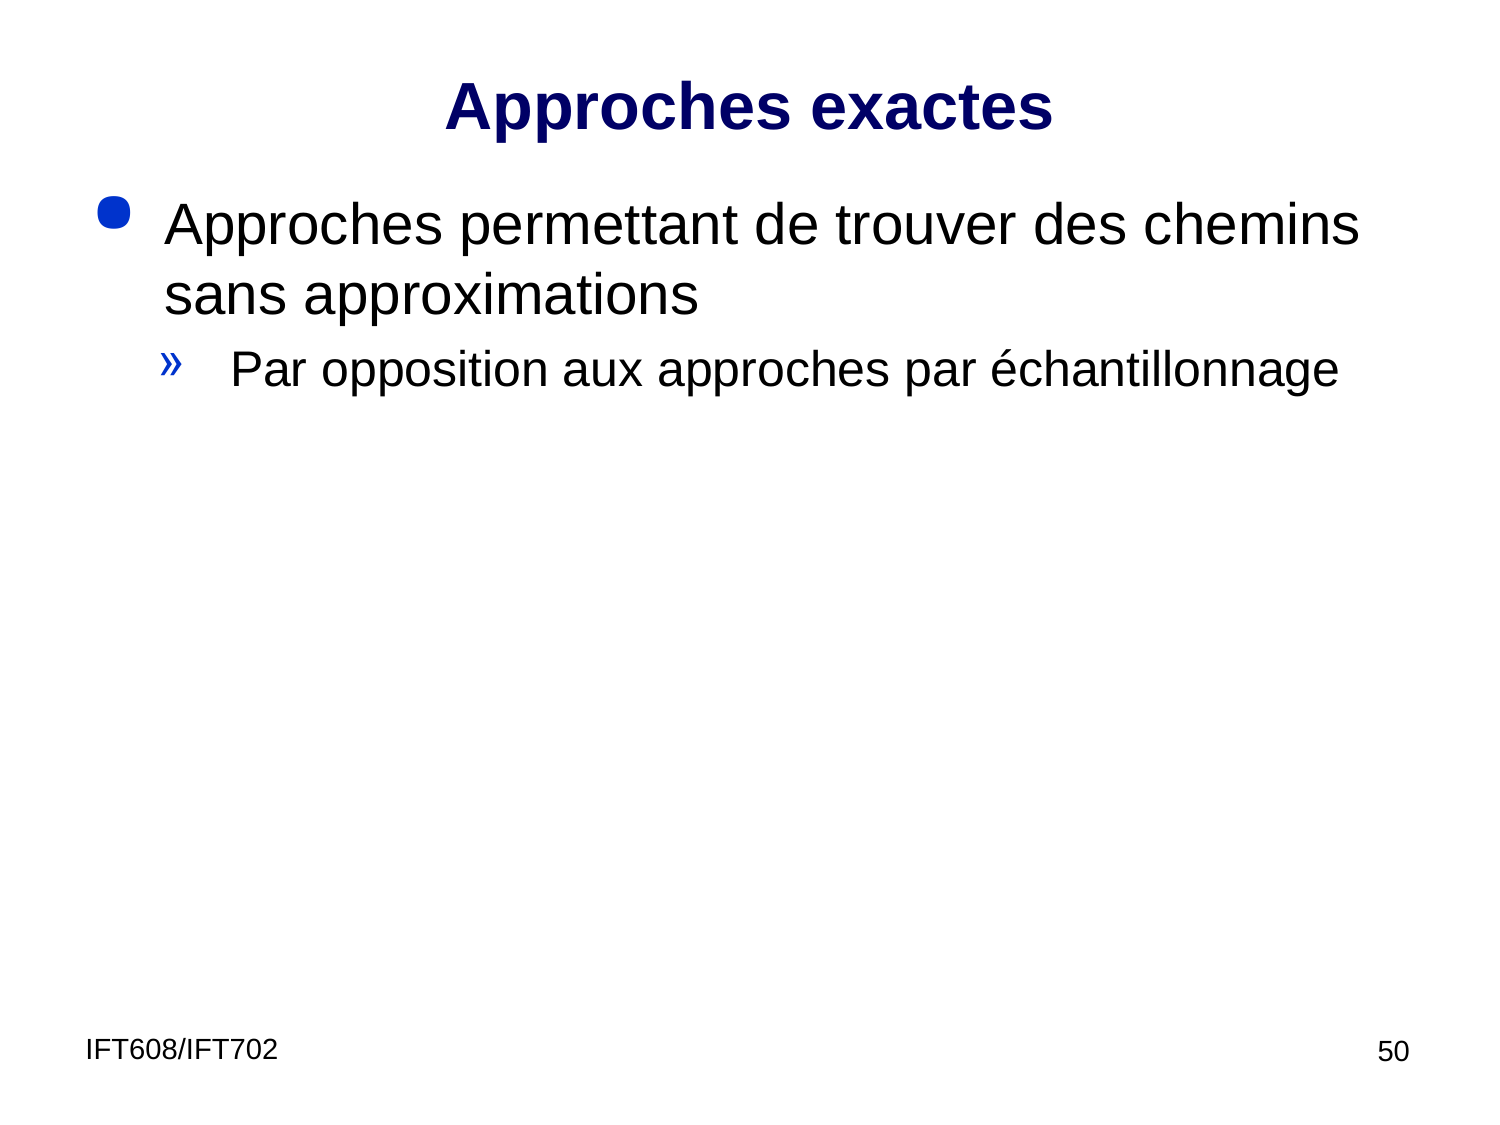

Approches exactes
Approches permettant de trouver des chemins sans approximations
Par opposition aux approches par échantillonnage

IFT608/IFT702
50